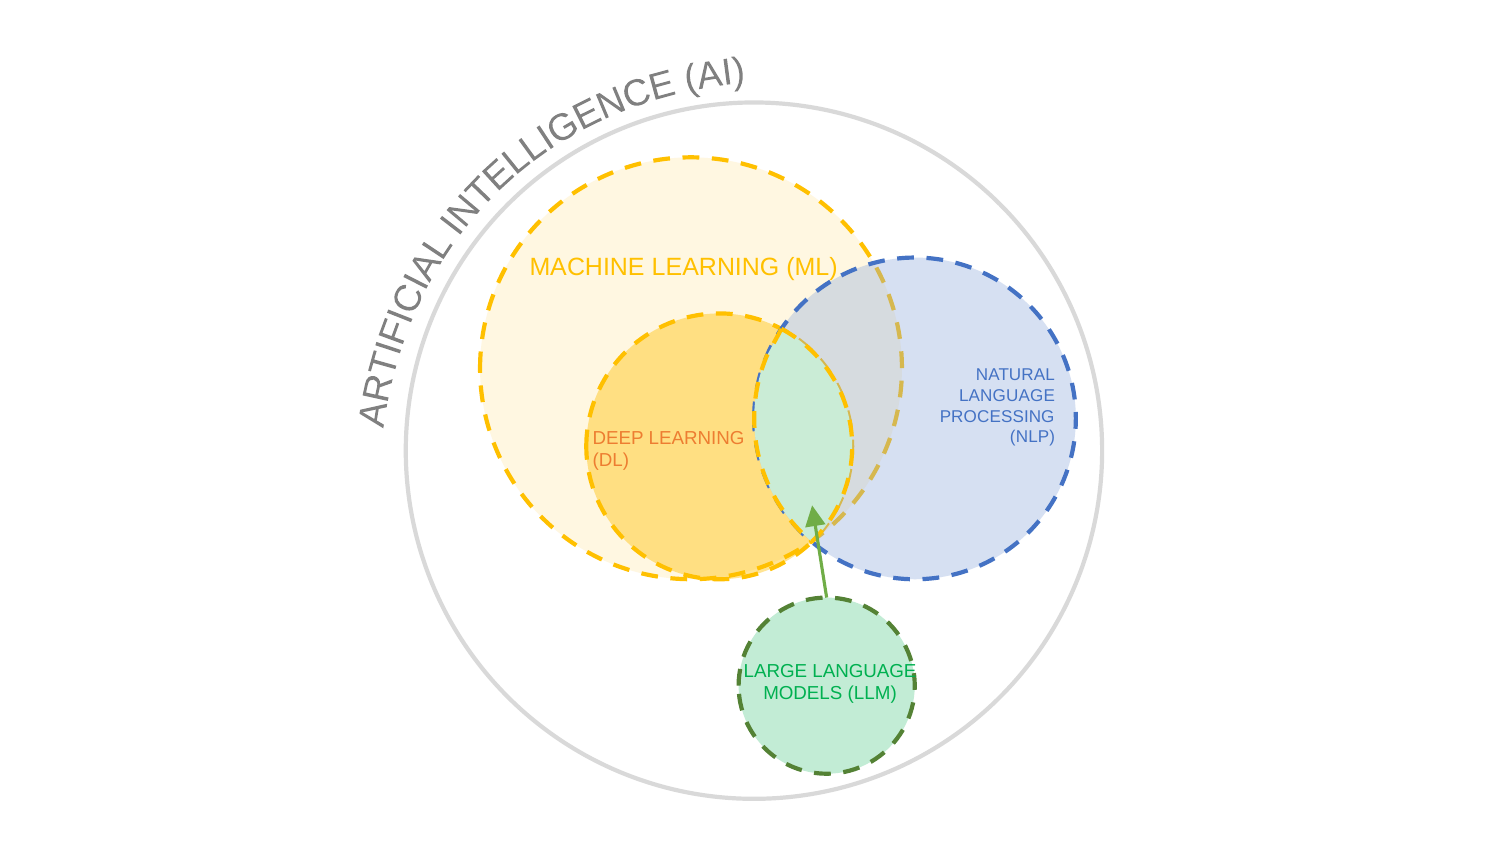

ARTIFICIAL INTELLIGENCE (AI)

MACHINE LEARNING (ML)

NATURAL
LANGUAGE
PROCESSING
 (NLP)
DEEP LEARNING
(DL)
LARGE LANGUAGE MODELS (LLM)